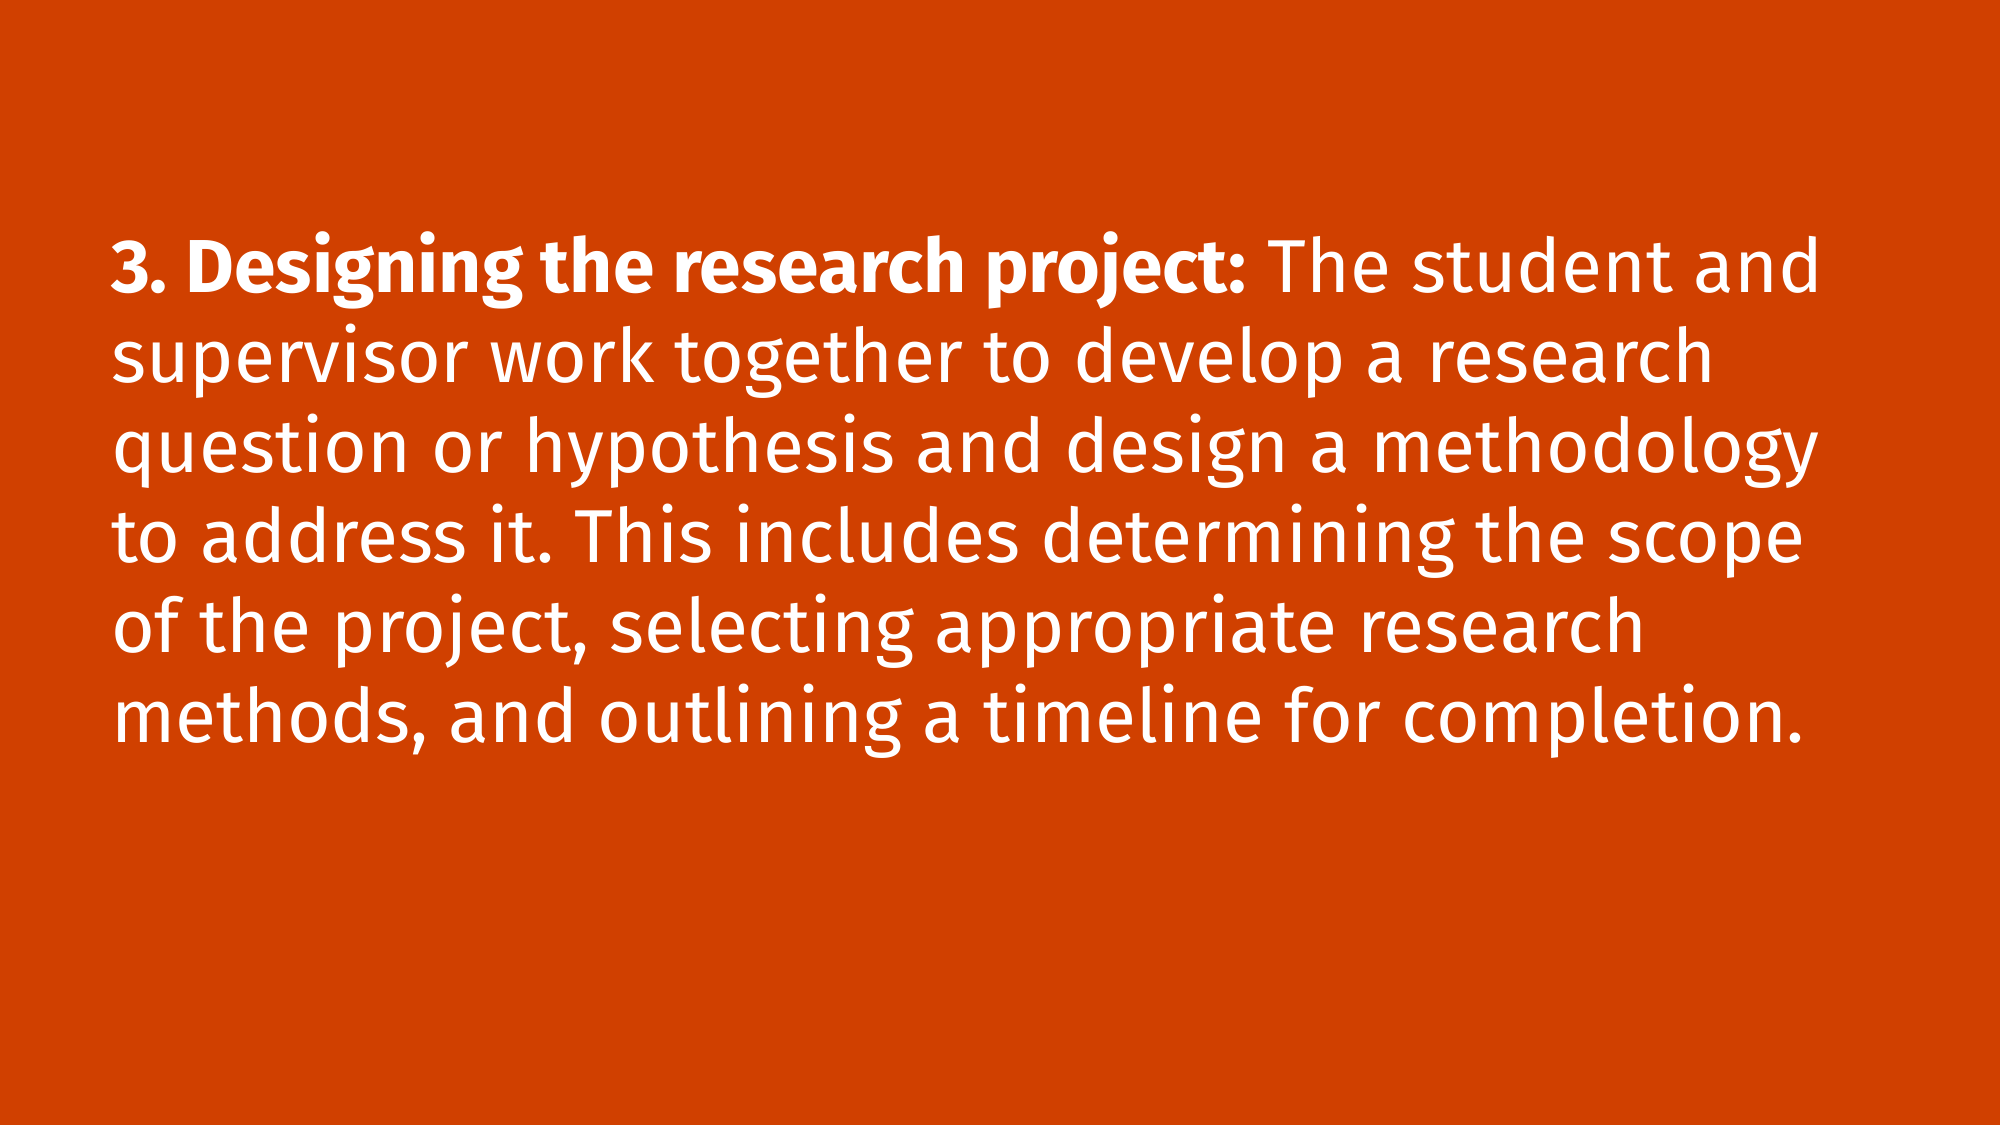

3. Designing the research project: The student and supervisor work together to develop a research question or hypothesis and design a methodology to address it. This includes determining the scope of the project, selecting appropriate research methods, and outlining a timeline for completion.